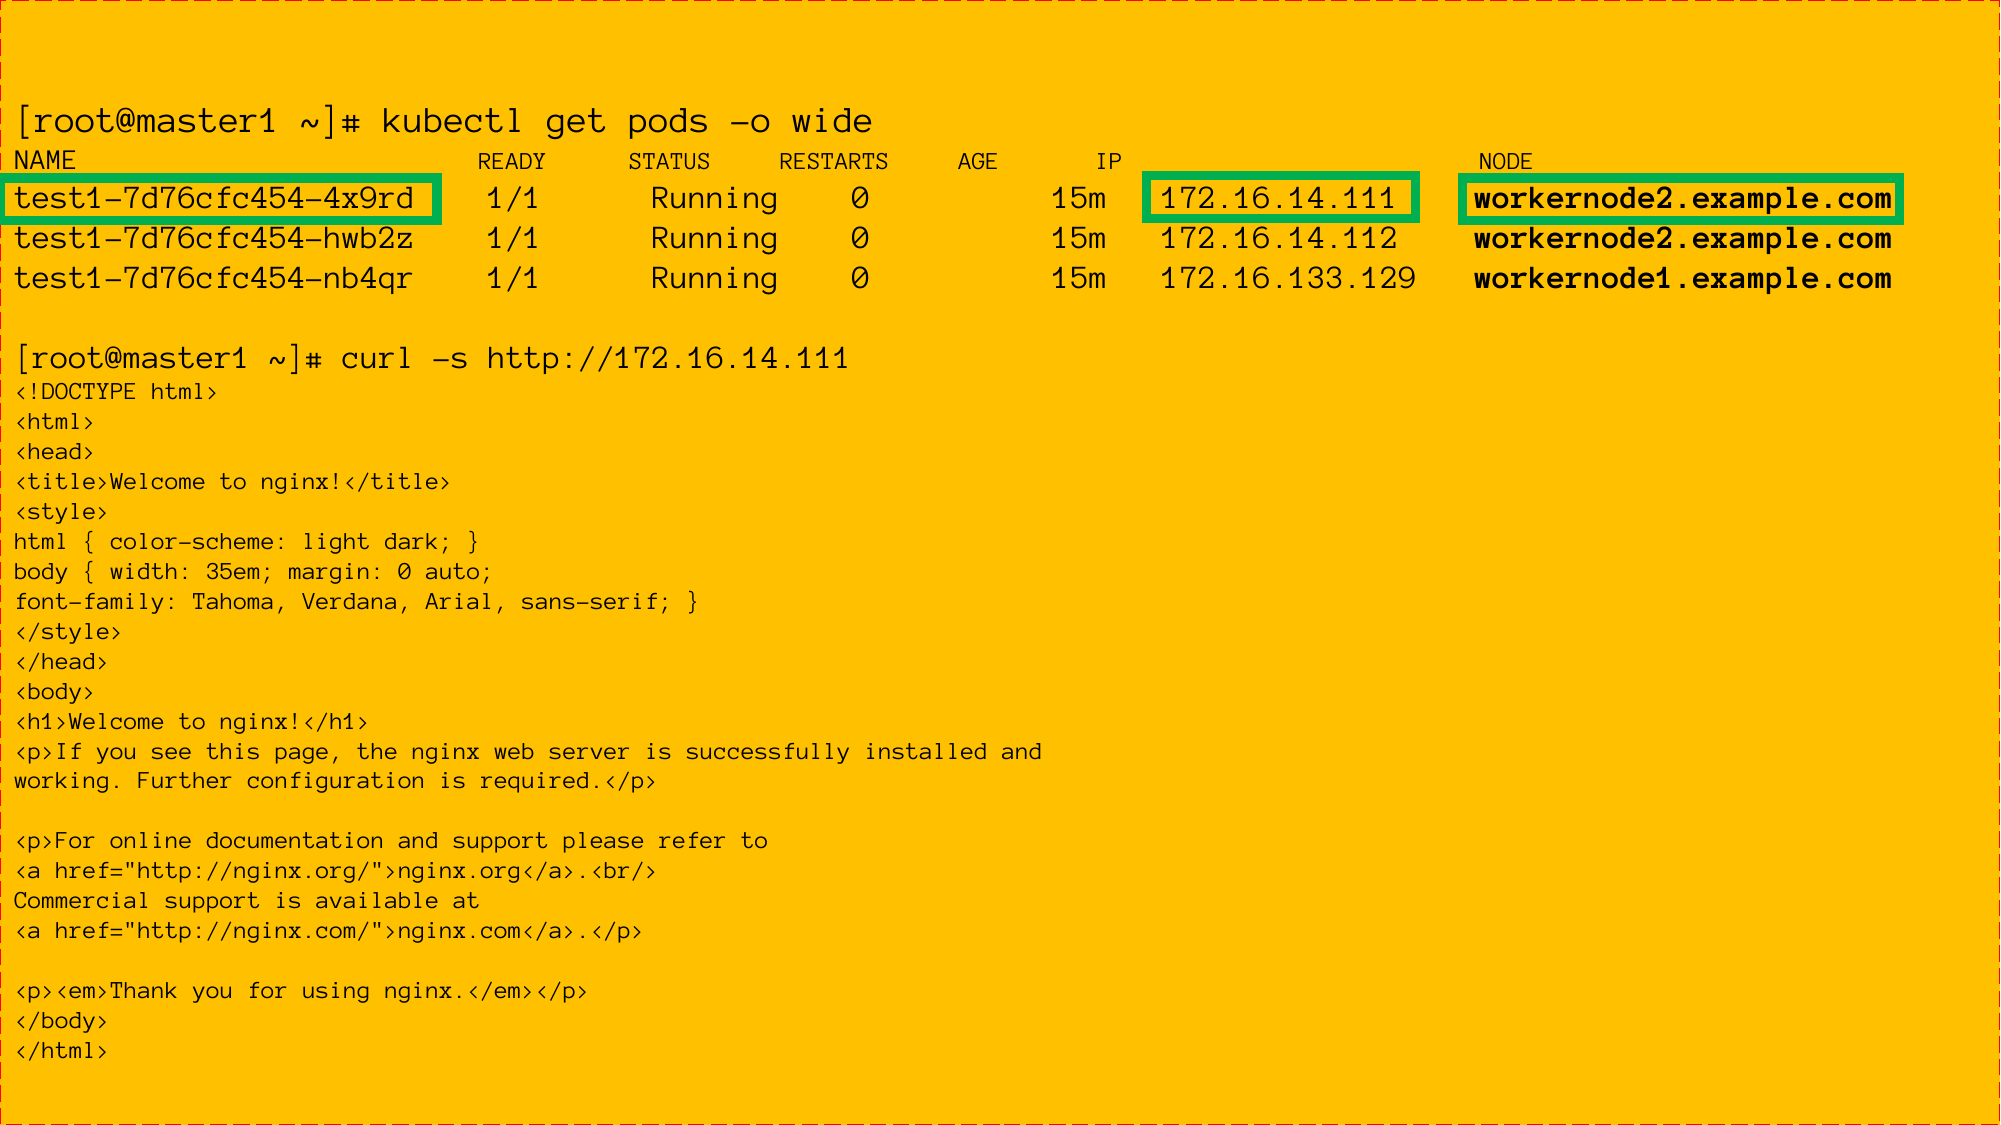

[root@master1 ~]# kubectl get pods -o wide
NAME                         READY      STATUS     RESTARTS     AGE       IP                          NODE
test1-7d76cfc454-4x9rd    1/1      Running    0          15m   172.16.14.111    workernode2.example.com
test1-7d76cfc454-hwb2z    1/1      Running    0          15m   172.16.14.112    workernode2.example.com
test1-7d76cfc454-nb4qr    1/1      Running    0          15m   172.16.133.129   workernode1.example.com

[root@master1 ~]# curl -s http://172.16.14.111
<!DOCTYPE html>
<html>
<head>
<title>Welcome to nginx!</title>
<style>
html { color-scheme: light dark; }
body { width: 35em; margin: 0 auto;
font-family: Tahoma, Verdana, Arial, sans-serif; }
</style>
</head>
<body>
<h1>Welcome to nginx!</h1>
<p>If you see this page, the nginx web server is successfully installed and
working. Further configuration is required.</p>

<p>For online documentation and support please refer to
<a href="http://nginx.org/">nginx.org</a>.<br/>
Commercial support is available at
<a href="http://nginx.com/">nginx.com</a>.</p>

<p><em>Thank you for using nginx.</em></p>
</body>
</html>